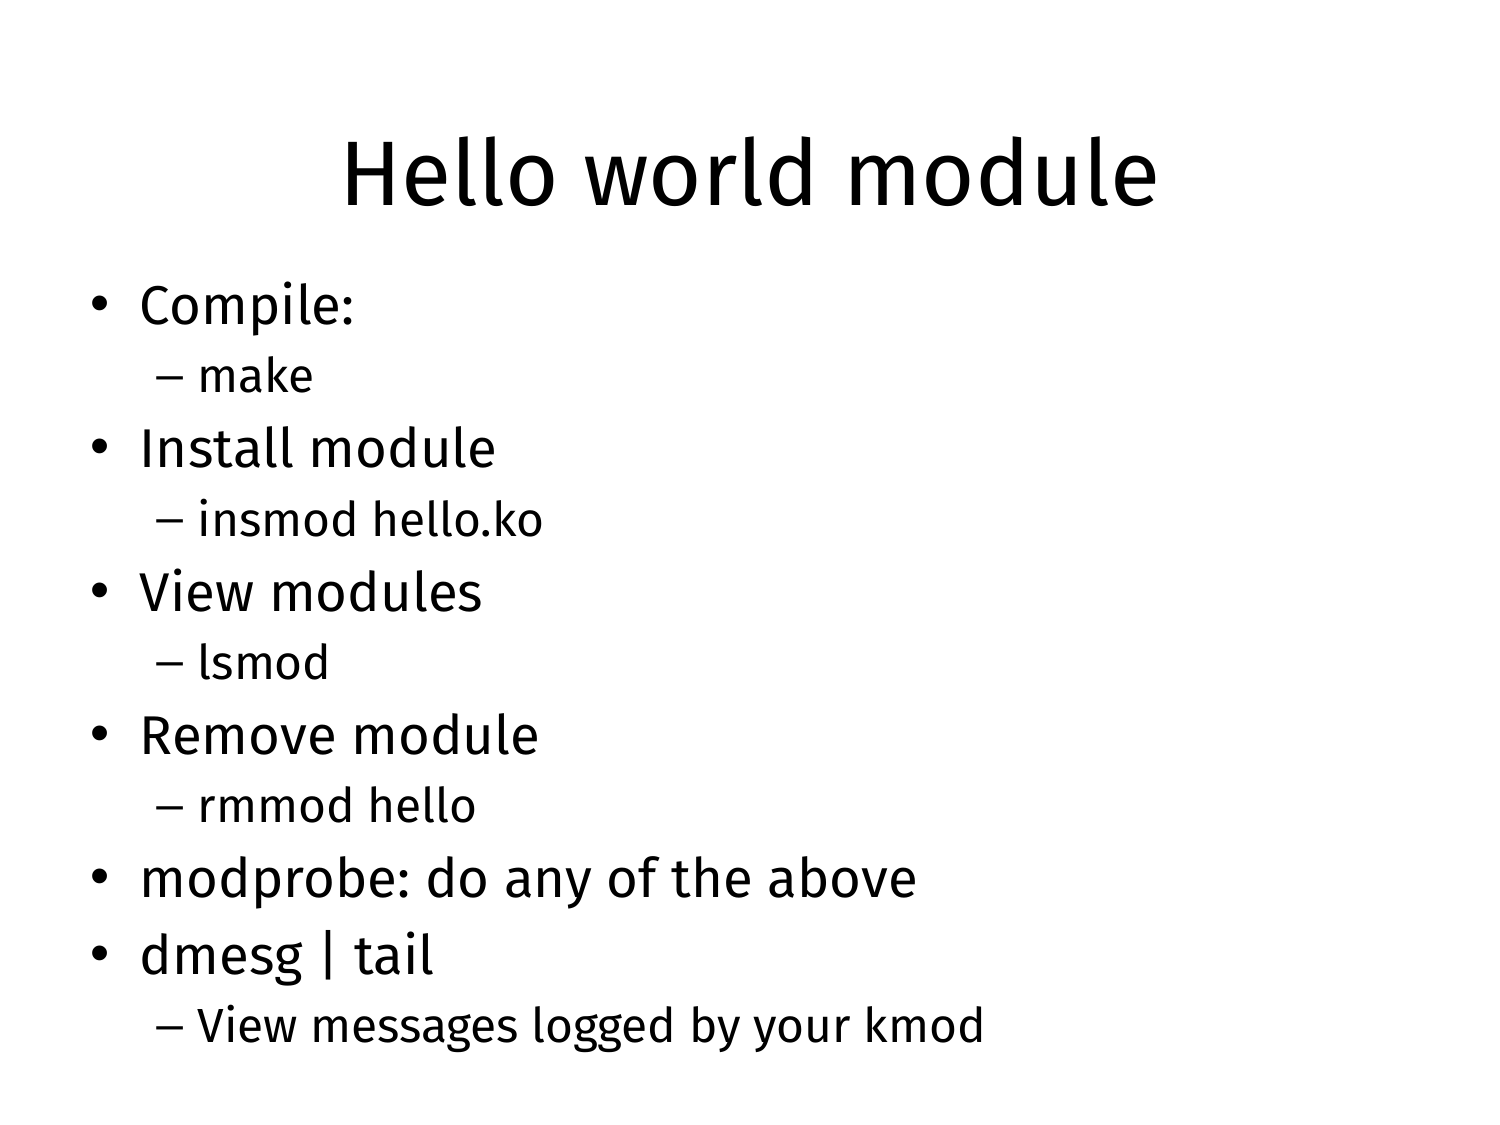

# Hello world module
Compile:
make
Install module
insmod hello.ko
View modules
lsmod
Remove module
rmmod hello
modprobe: do any of the above
dmesg | tail
View messages logged by your kmod